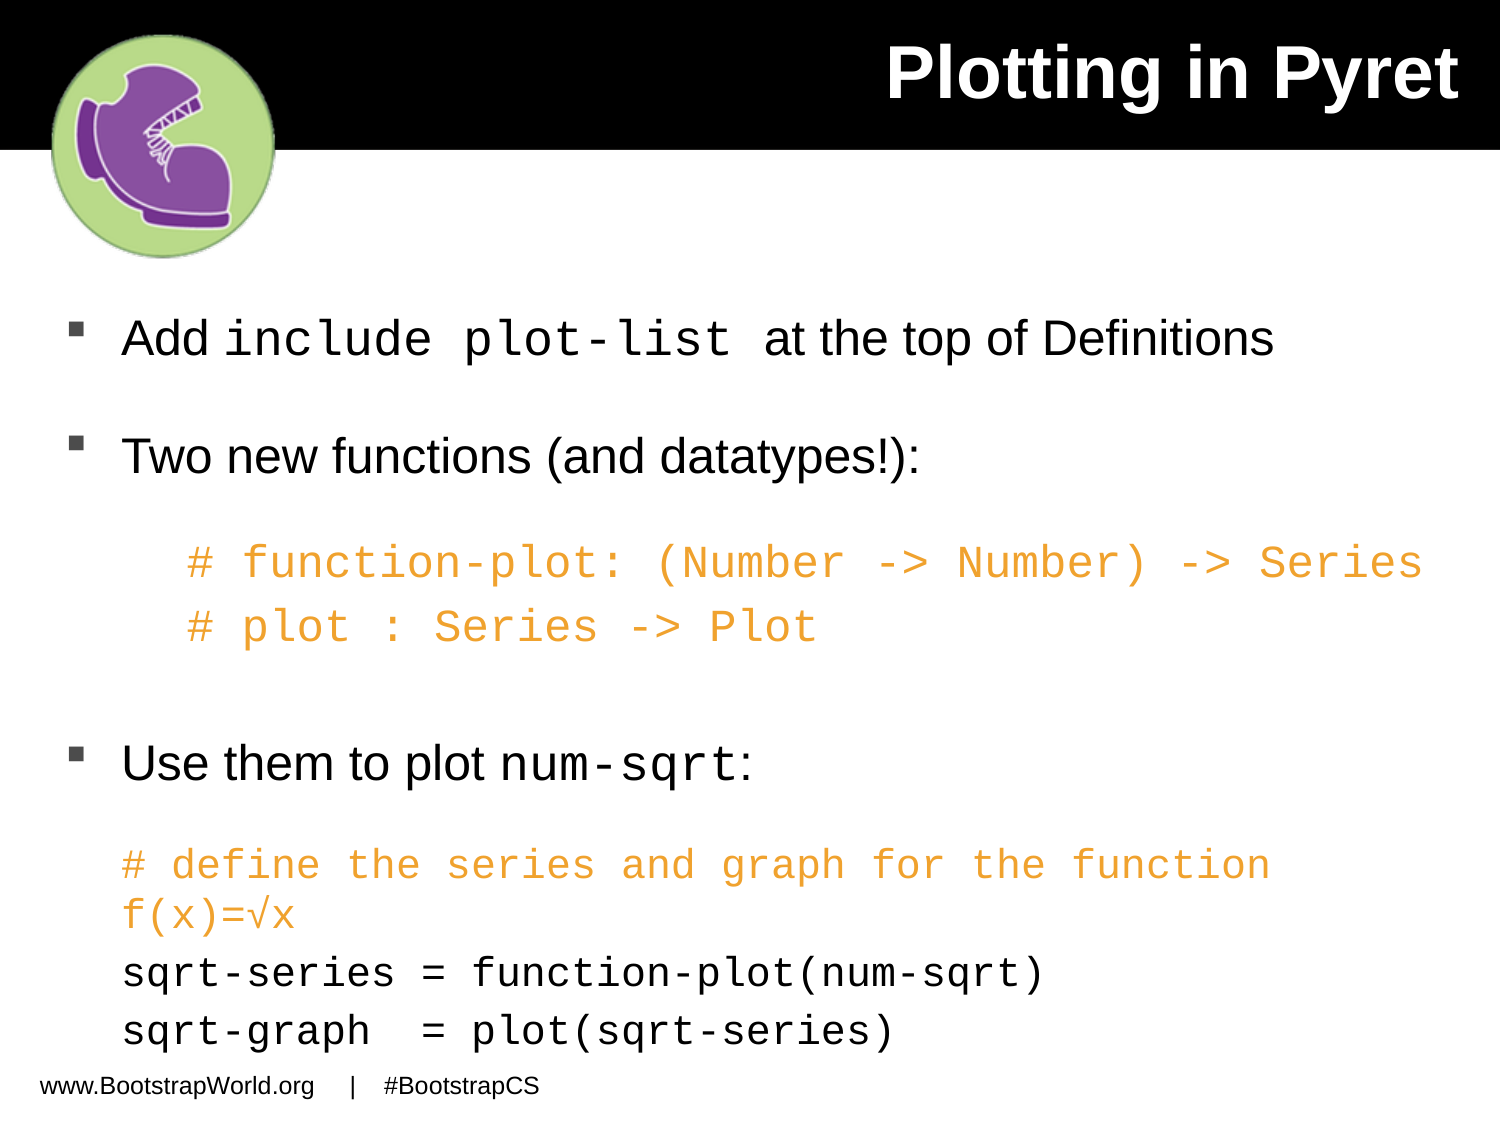

# Plotting in Pyret
Add include plot-list at the top of Definitions
Two new functions (and datatypes!):
# function-plot: (Number -> Number) -> Series
# plot : Series -> Plot

Use them to plot num-sqrt:
# define the series and graph for the function f(x)=√x
sqrt-series = function-plot(num-sqrt)
sqrt-graph  = plot(sqrt-series)
www.BootstrapWorld.org     |    #BootstrapCS